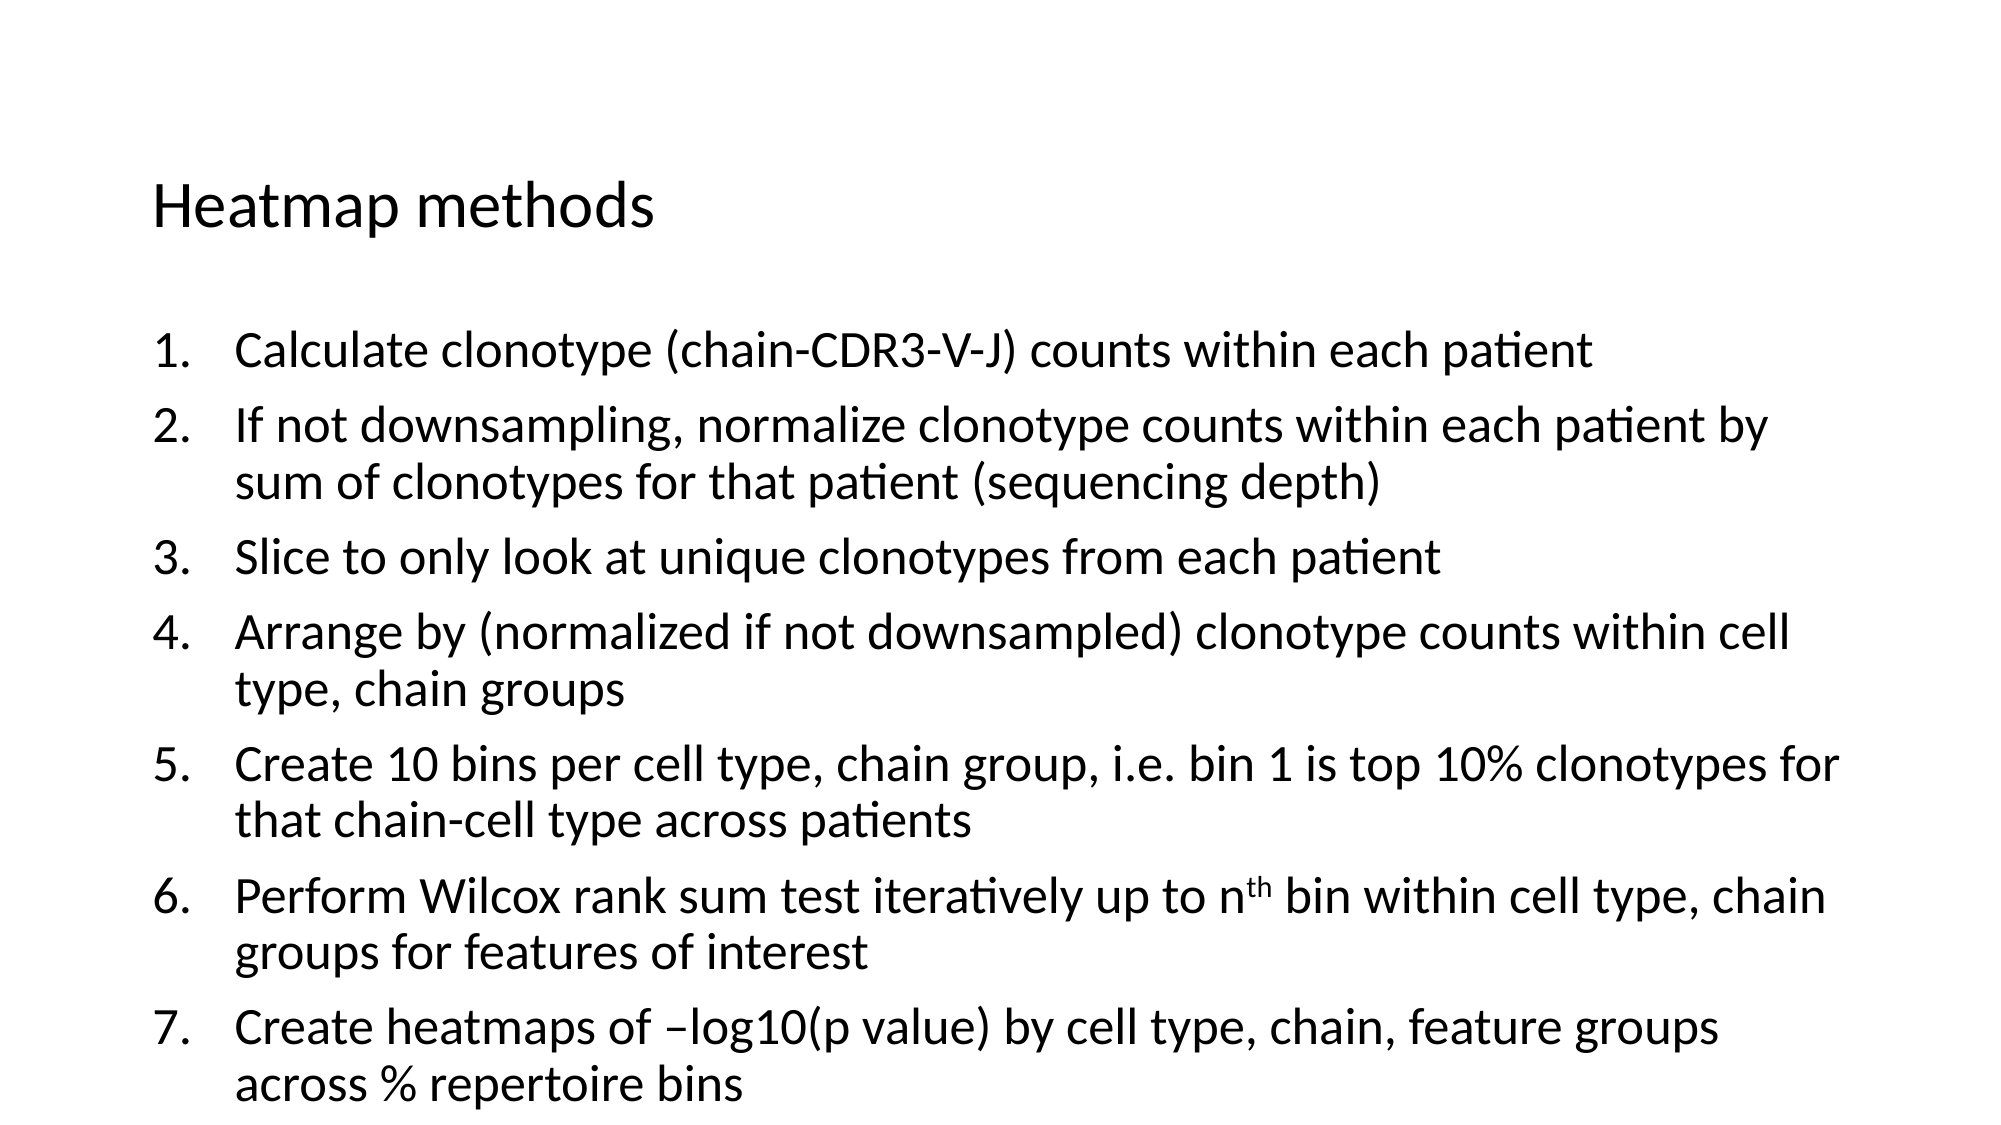

# Heatmap methods
Calculate clonotype (chain-CDR3-V-J) counts within each patient
If not downsampling, normalize clonotype counts within each patient by sum of clonotypes for that patient (sequencing depth)
Slice to only look at unique clonotypes from each patient
Arrange by (normalized if not downsampled) clonotype counts within cell type, chain groups
Create 10 bins per cell type, chain group, i.e. bin 1 is top 10% clonotypes for that chain-cell type across patients
Perform Wilcox rank sum test iteratively up to nth bin within cell type, chain groups for features of interest
Create heatmaps of –log10(p value) by cell type, chain, feature groups across % repertoire bins